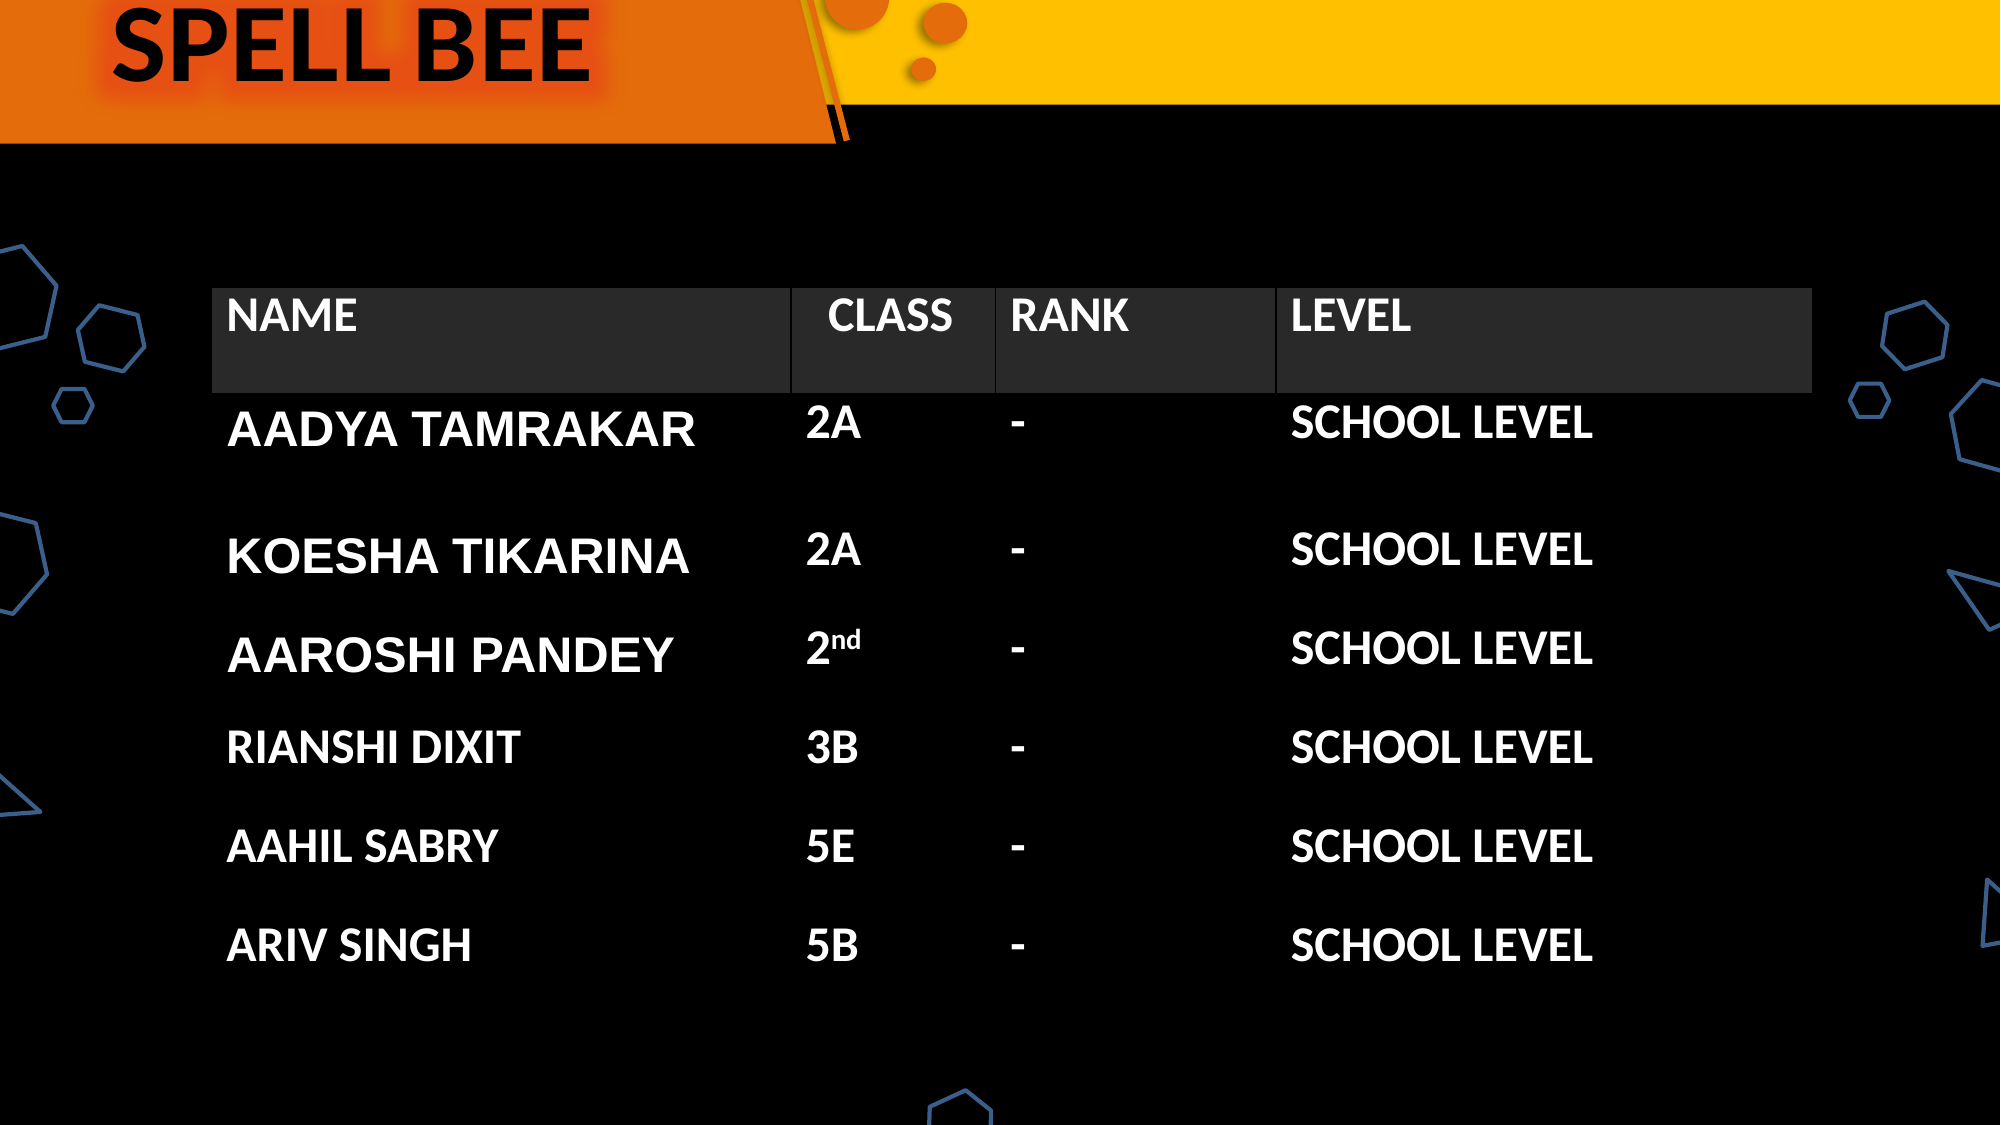

SPELL BEE

| NAME | CLASS | RANK | LEVEL |
| --- | --- | --- | --- |
| AADYA TAMRAKAR | 2A | - | SCHOOL LEVEL |
| KOESHA TIKARINA | 2A | - | SCHOOL LEVEL |
| AAROSHI PANDEY | 2nd | - | SCHOOL LEVEL |
| RIANSHI DIXIT | 3B | - | SCHOOL LEVEL |
| AAHIL SABRY | 5E | - | SCHOOL LEVEL |
| ARIV SINGH | 5B | - | SCHOOL LEVEL |